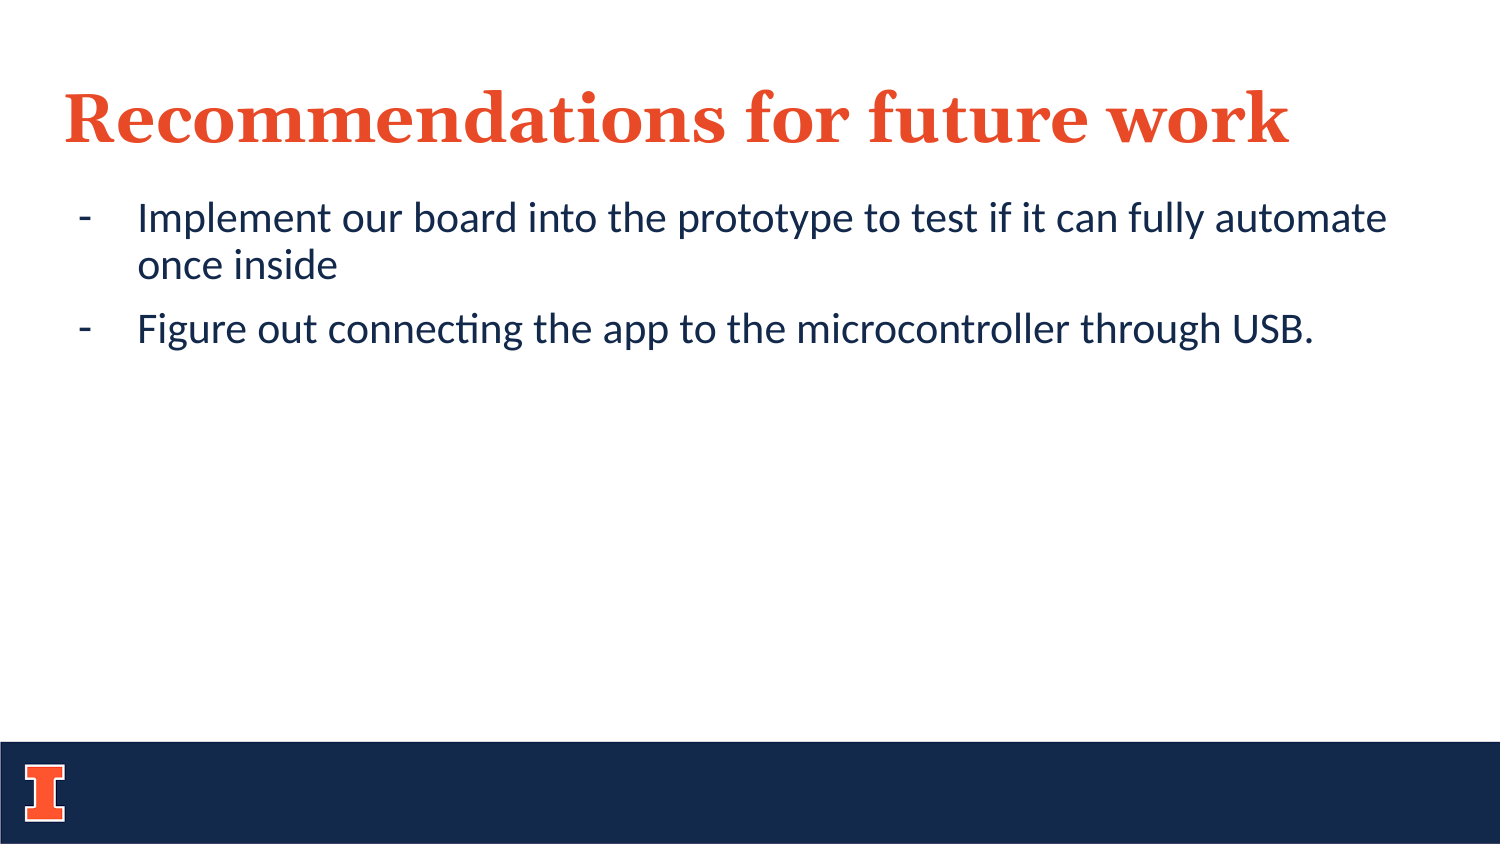

Recommendations for future work
Implement our board into the prototype to test if it can fully automate once inside
Figure out connecting the app to the microcontroller through USB.